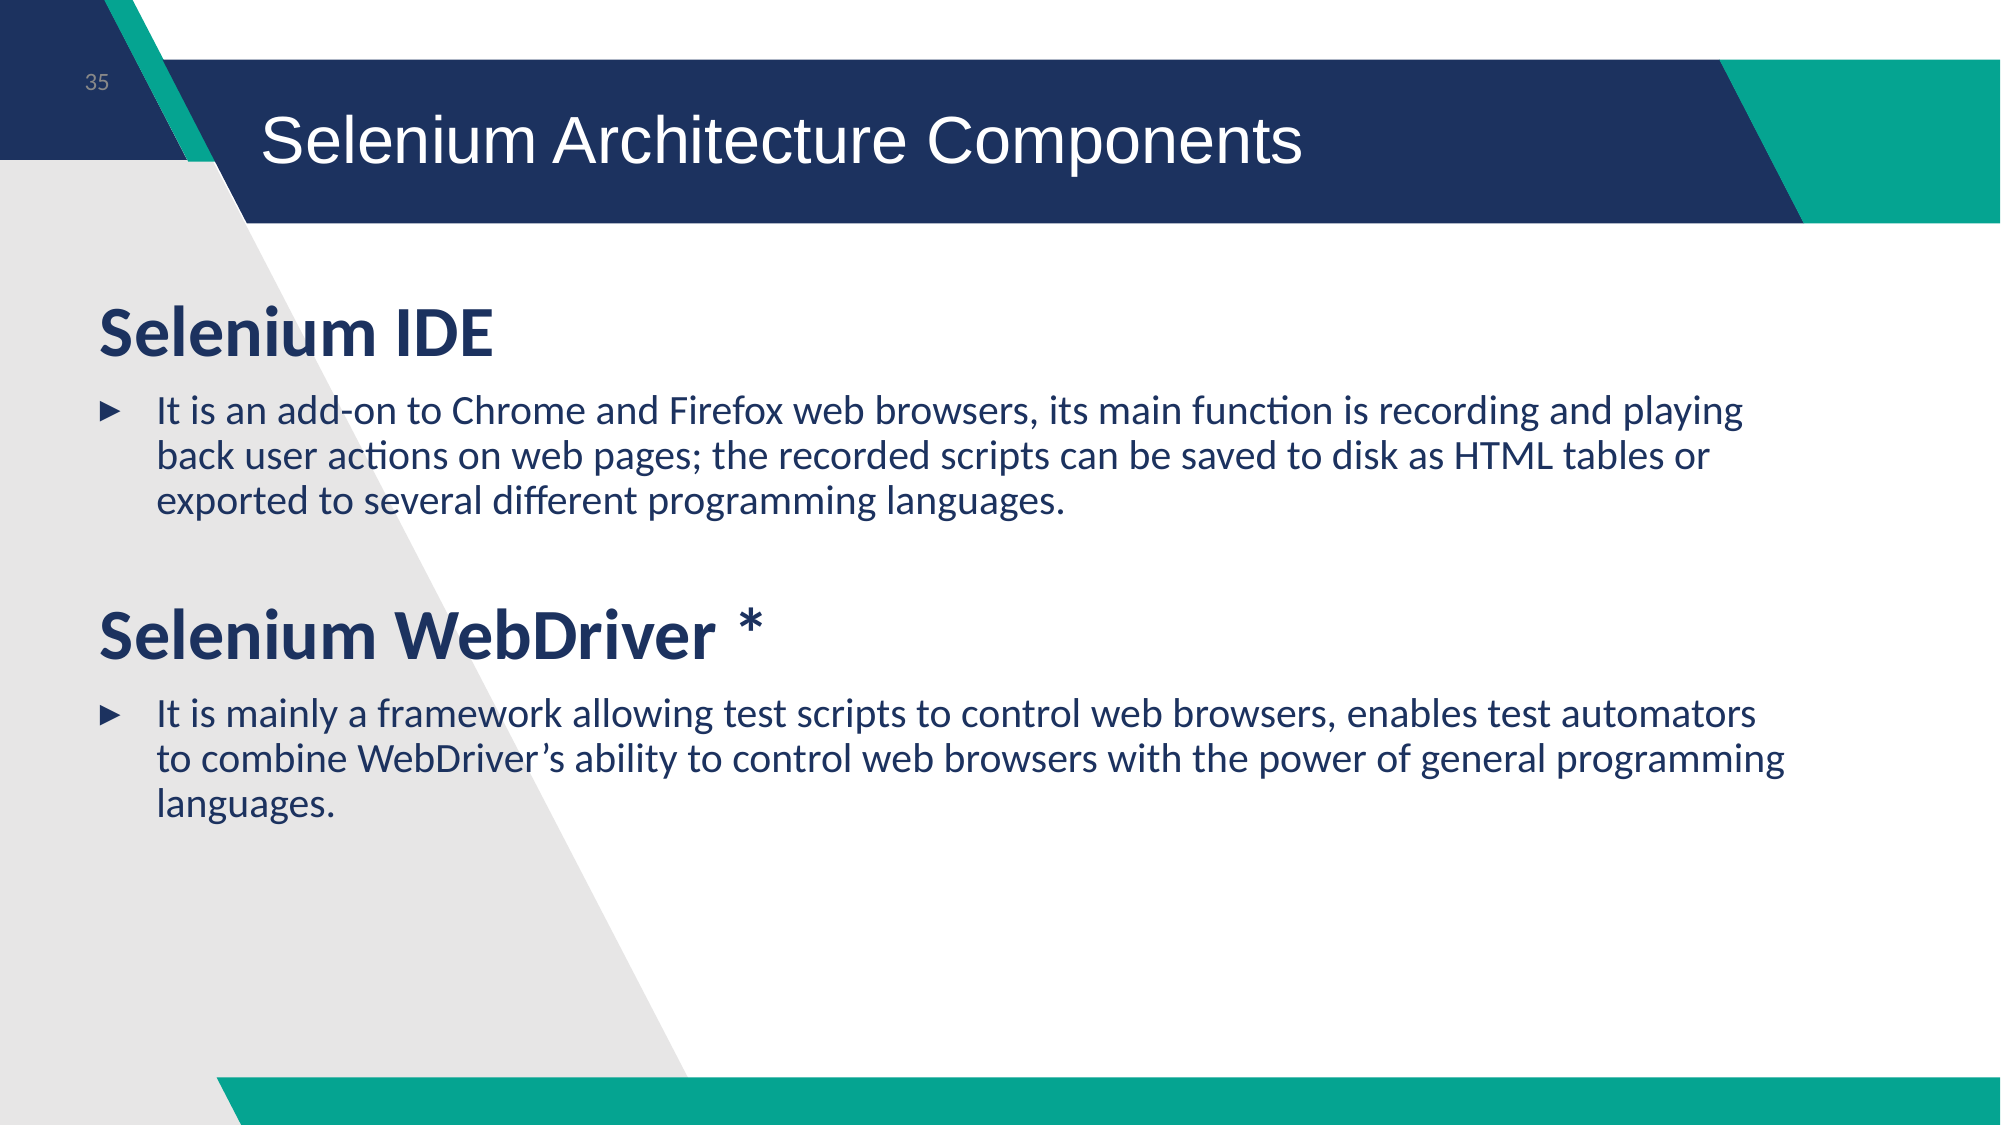

35
# Selenium Architecture Components
Selenium IDE
It is an add-on to Chrome and Firefox web browsers, its main function is recording and playing back user actions on web pages; the recorded scripts can be saved to disk as HTML tables or exported to several different programming languages.

Selenium WebDriver *
It is mainly a framework allowing test scripts to control web browsers, enables test automators to combine WebDriver’s ability to control web browsers with the power of general programming languages.